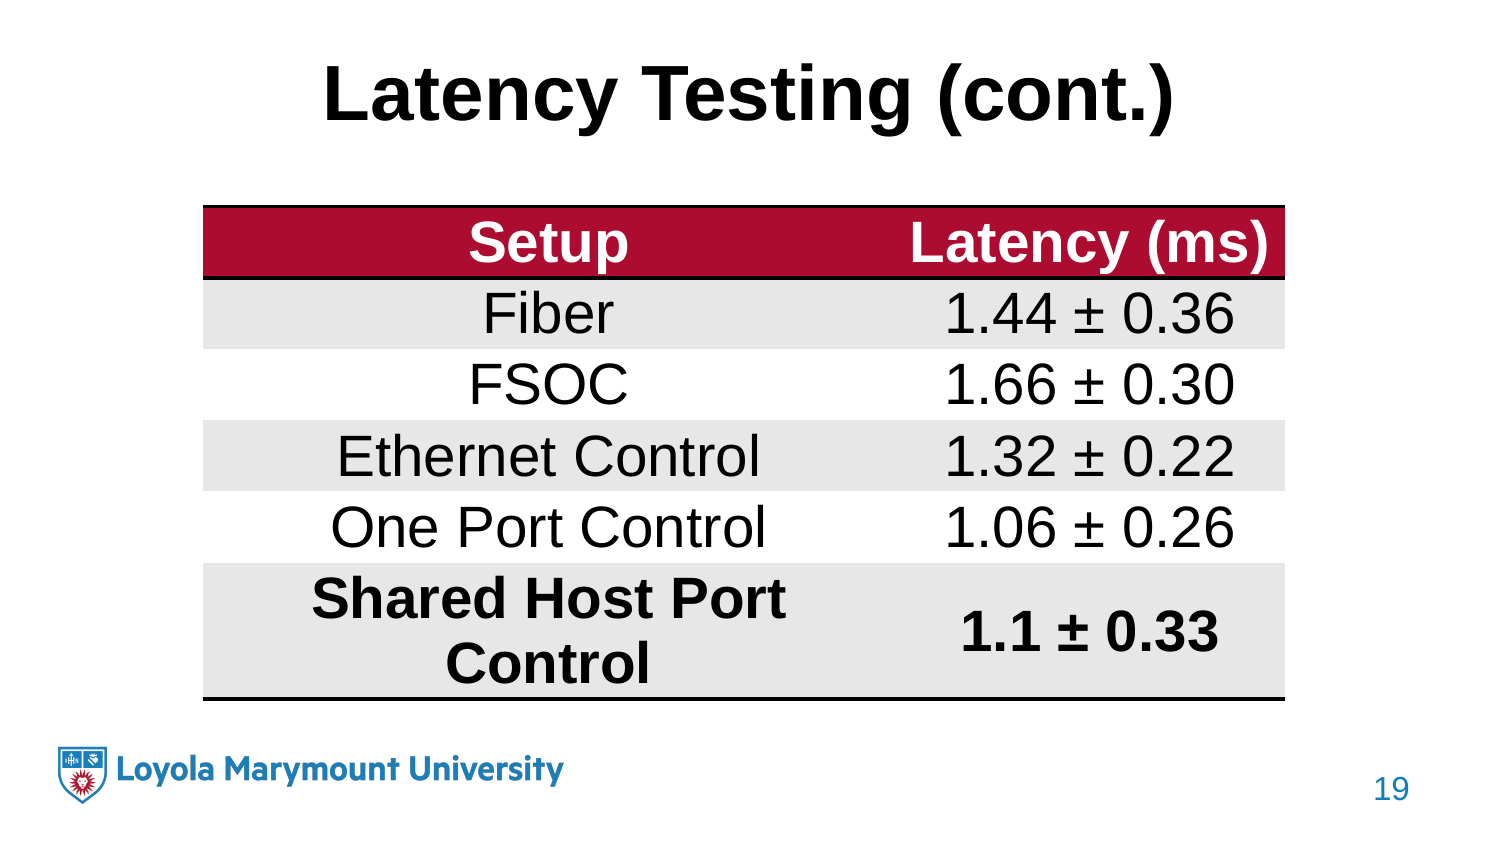

# Latency Testing (cont.)
| Setup | Latency (ms) |
| --- | --- |
| Fiber | 1.44 ± 0.36 |
| FSOC | 1.66 ± 0.30 |
| Ethernet Control | 1.32 ± 0.22 |
| One Port Control | 1.06 ± 0.26 |
| Shared Host Port Control | 1.1 ± 0.33 |
19